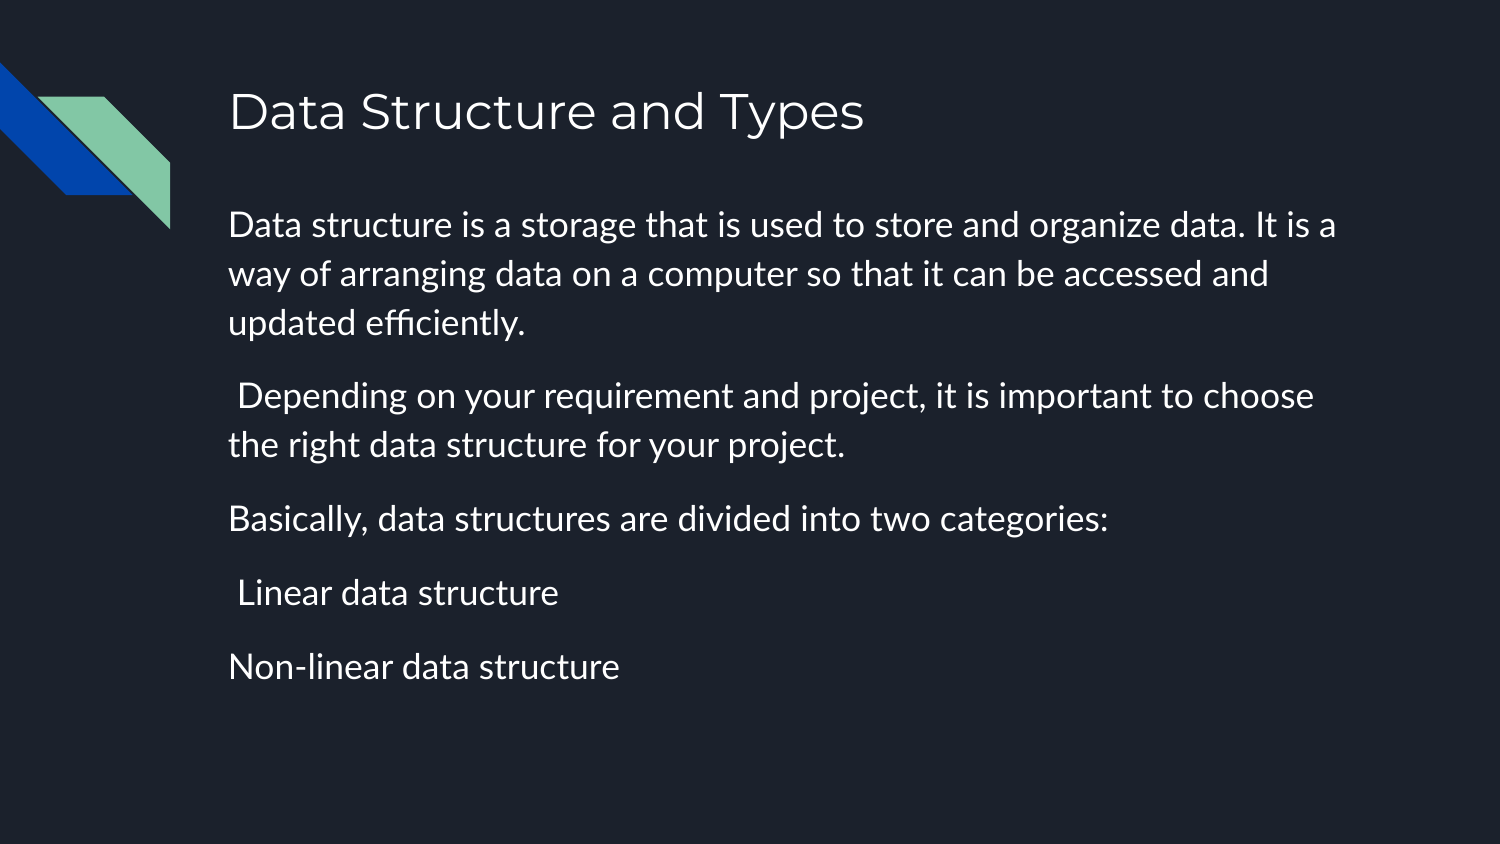

# Data Structure and Types
Data structure is a storage that is used to store and organize data. It is a way of arranging data on a computer so that it can be accessed and updated efficiently.
 Depending on your requirement and project, it is important to choose the right data structure for your project.
Basically, data structures are divided into two categories:
 Linear data structure
Non-linear data structure